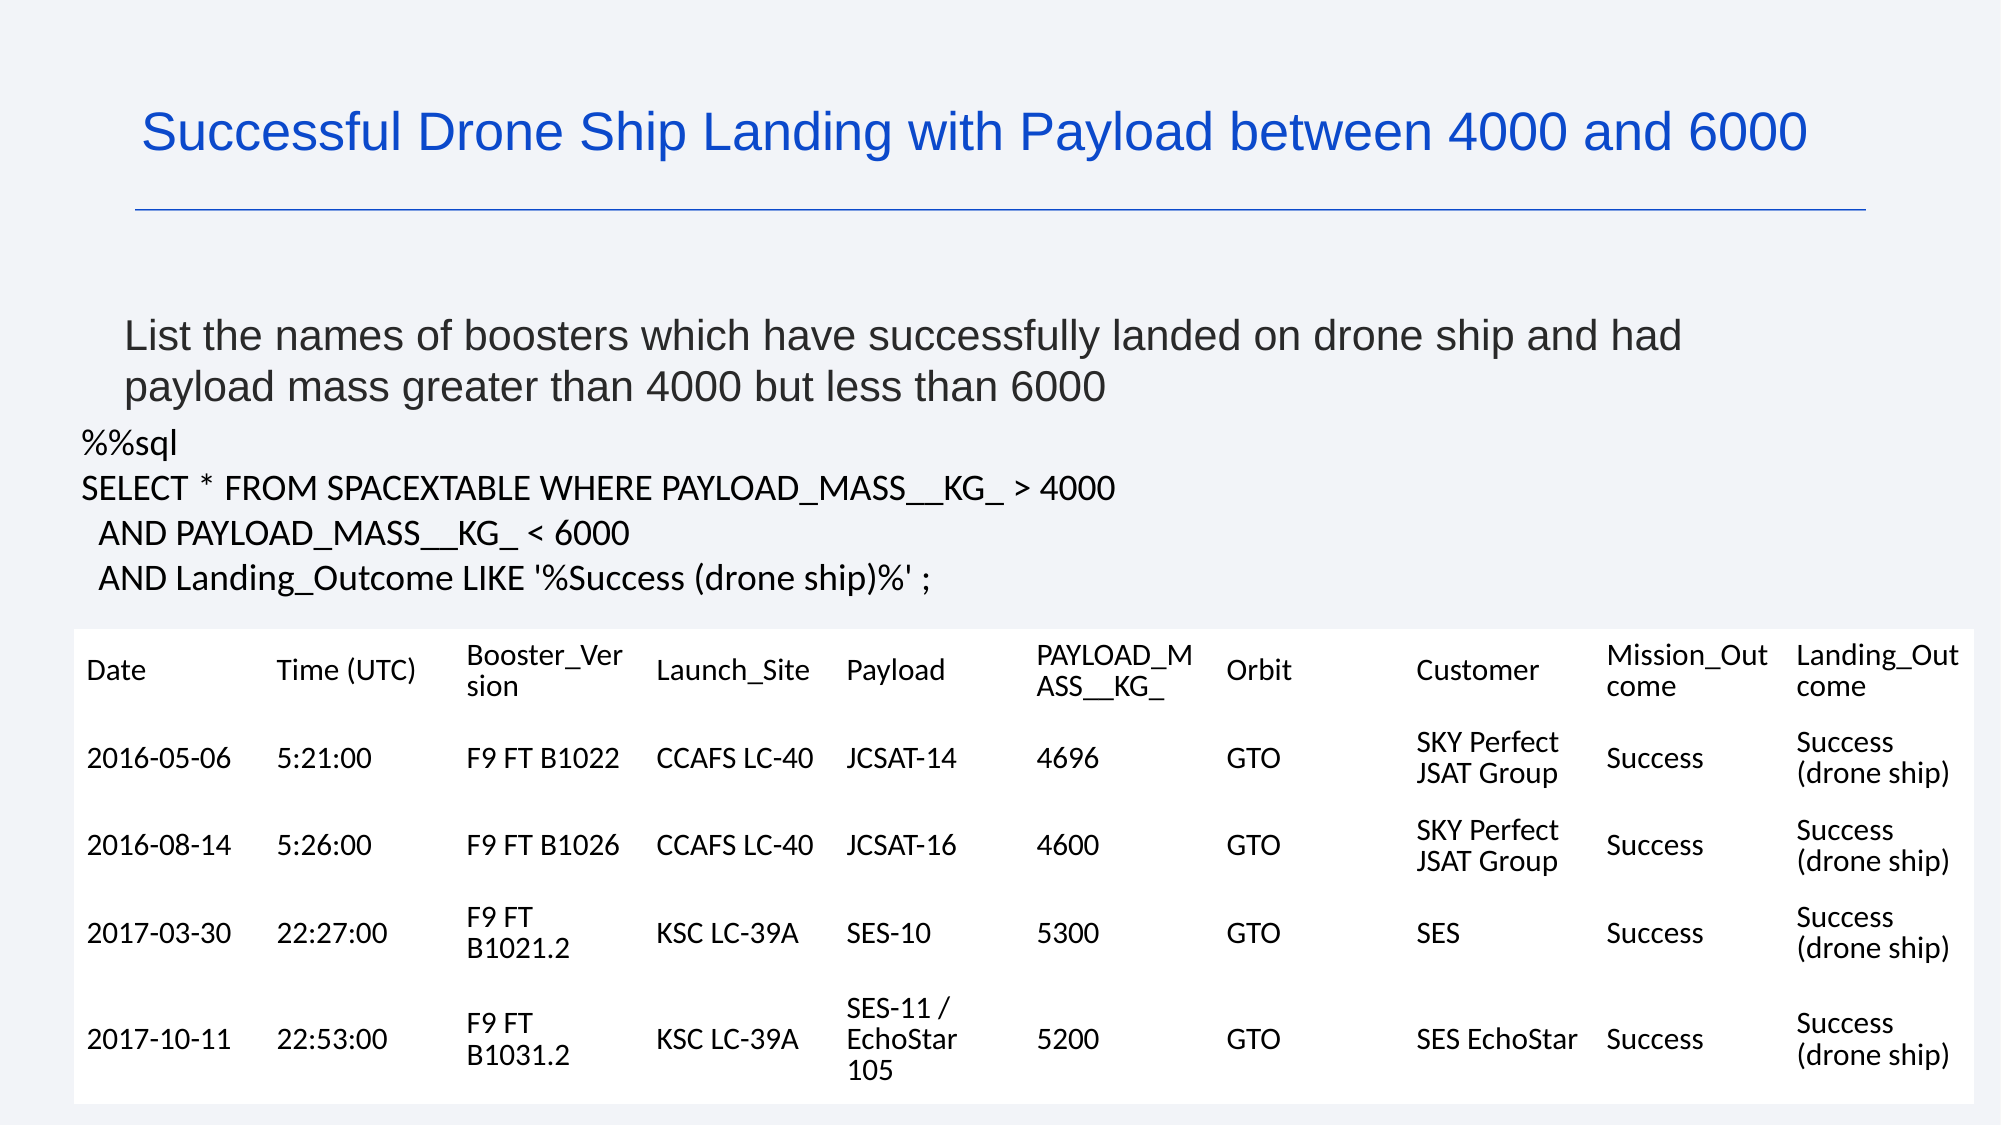

Successful Drone Ship Landing with Payload between 4000 and 6000
List the names of boosters which have successfully landed on drone ship and had payload mass greater than 4000 but less than 6000
%%sql
SELECT * FROM SPACEXTABLE WHERE PAYLOAD_MASS__KG_ > 4000
  AND PAYLOAD_MASS__KG_ < 6000
  AND Landing_Outcome LIKE '%Success (drone ship)%' ;

| Date | Time (UTC) | Booster\_Version | Launch\_Site | Payload | PAYLOAD\_MASS\_\_KG\_ | Orbit | Customer | Mission\_Outcome | Landing\_Outcome |
| --- | --- | --- | --- | --- | --- | --- | --- | --- | --- |
| 2016-05-06 | 5:21:00 | F9 FT B1022 | CCAFS LC-40 | JCSAT-14 | 4696 | GTO | SKY Perfect JSAT Group | Success | Success (drone ship) |
| 2016-08-14 | 5:26:00 | F9 FT B1026 | CCAFS LC-40 | JCSAT-16 | 4600 | GTO | SKY Perfect JSAT Group | Success | Success (drone ship) |
| 2017-03-30 | 22:27:00 | F9 FT B1021.2 | KSC LC-39A | SES-10 | 5300 | GTO | SES | Success | Success (drone ship) |
| 2017-10-11 | 22:53:00 | F9 FT B1031.2 | KSC LC-39A | SES-11 / EchoStar 105 | 5200 | GTO | SES EchoStar | Success | Success (drone ship) |
29